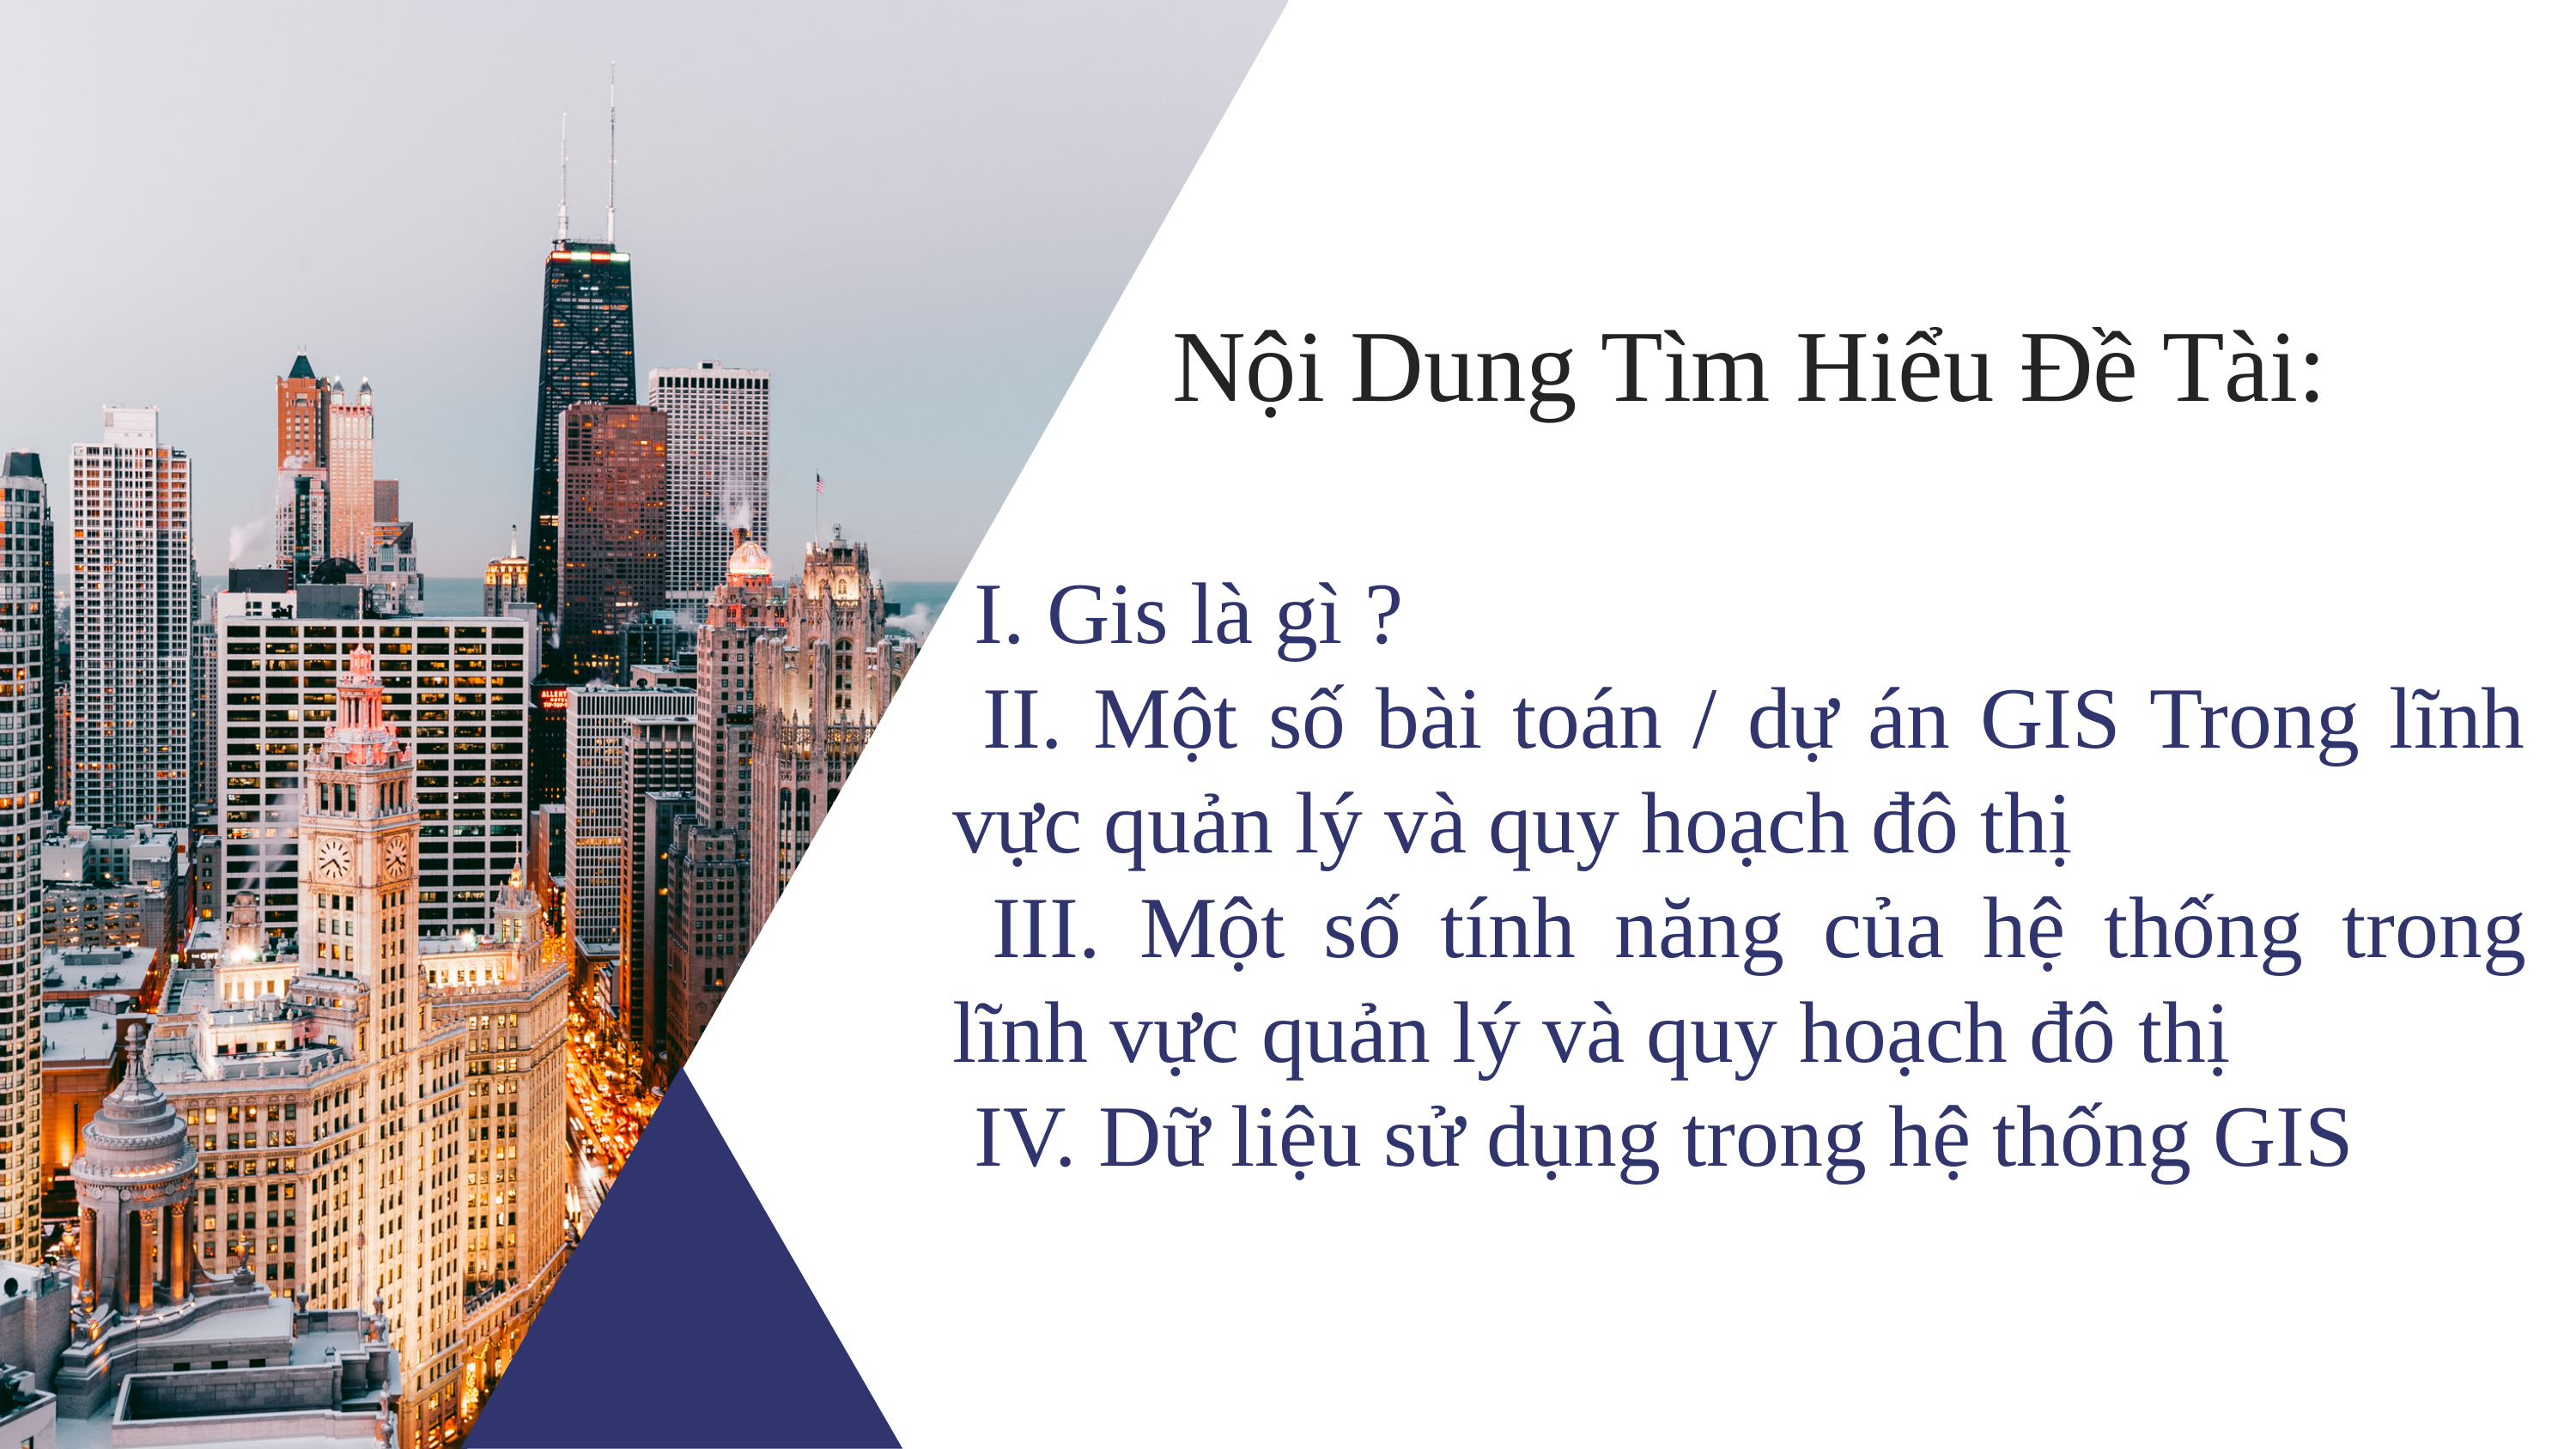

Nội Dung Tìm Hiểu Đề Tài:
 I. Gis là gì ?
 II. Một số bài toán / dự án GIS Trong lĩnh vực quản lý và quy hoạch đô thị
 III. Một số tính năng của hệ thống trong lĩnh vực quản lý và quy hoạch đô thị
 IV. Dữ liệu sử dụng trong hệ thống GIS